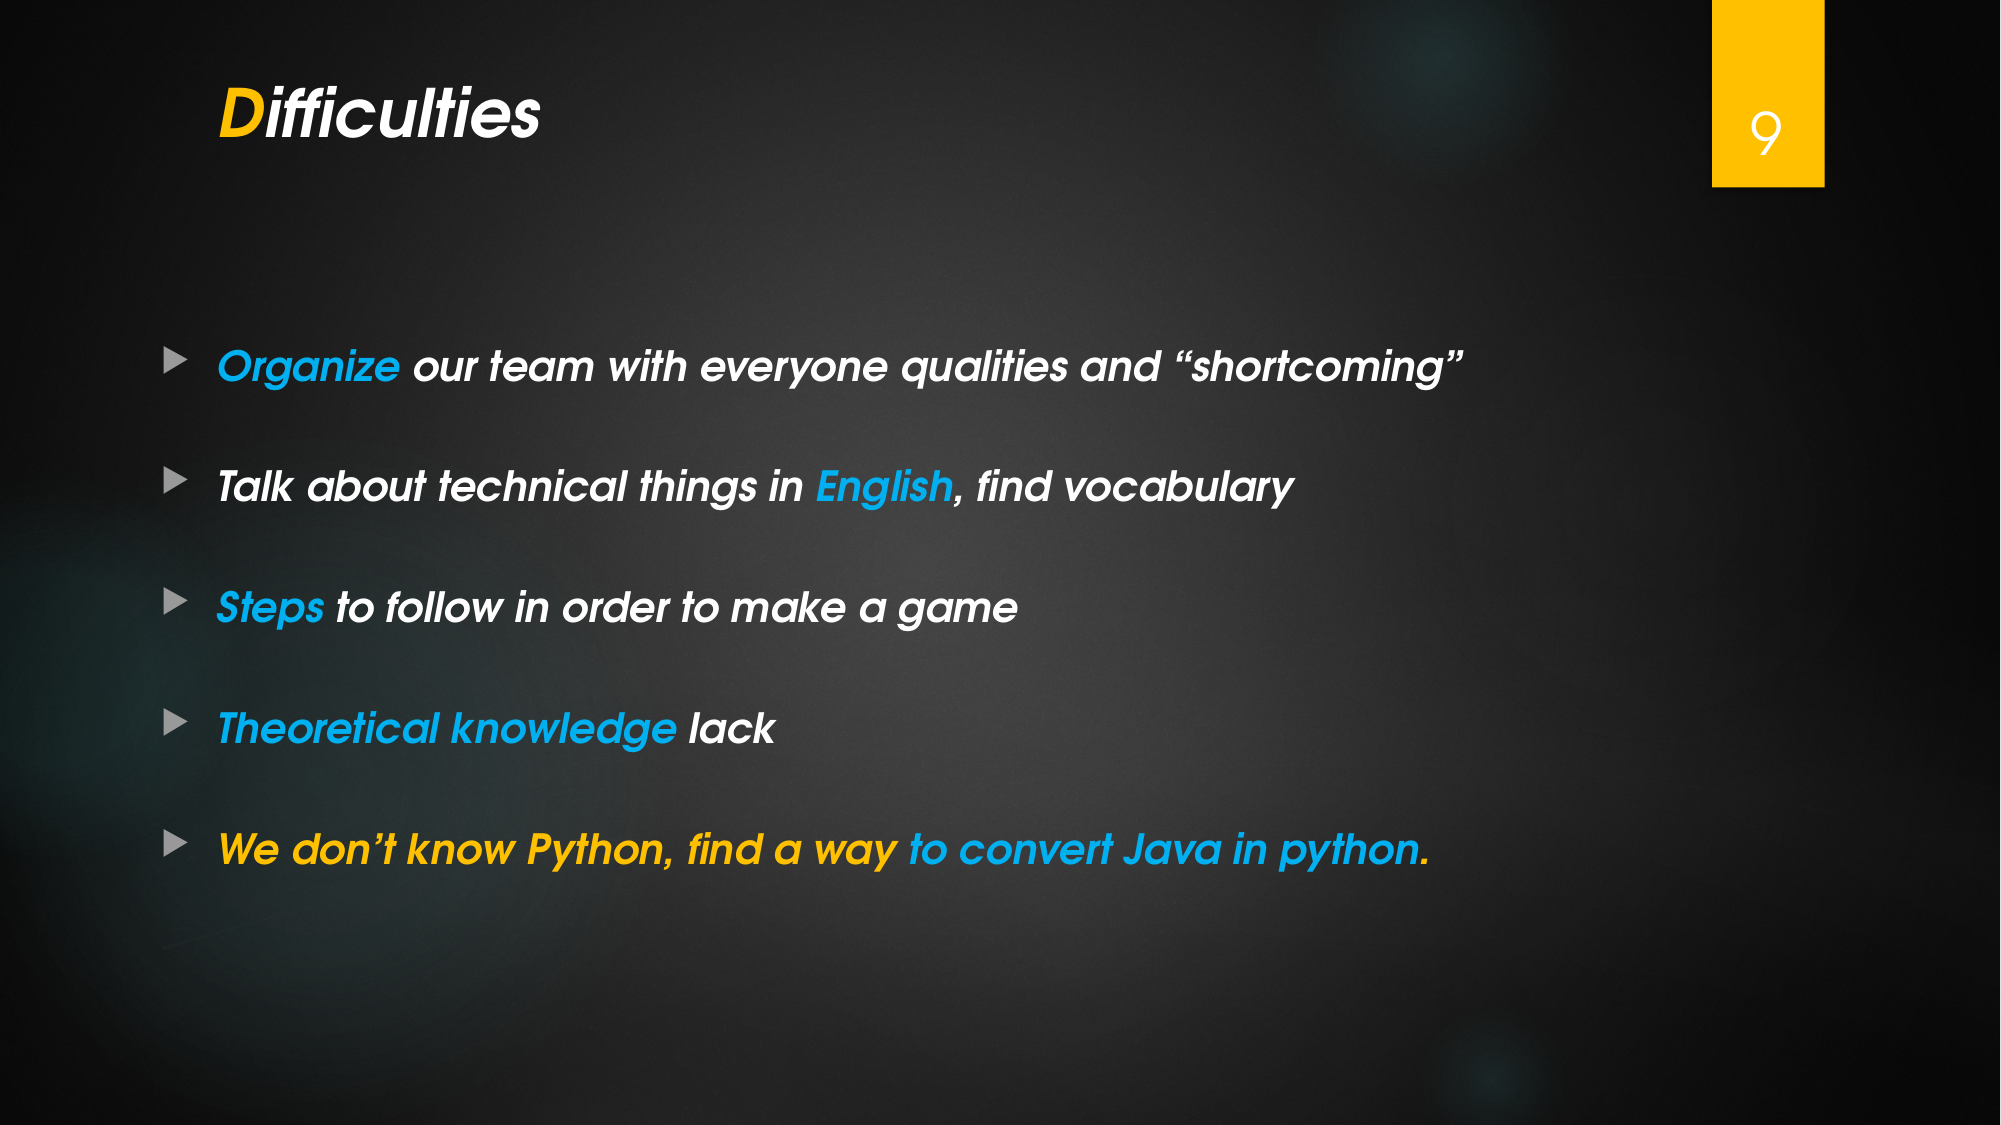

9
# Difficulties
Organize our team with everyone qualities and “shortcoming”
Talk about technical things in English, find vocabulary
Steps to follow in order to make a game
Theoretical knowledge lack
We don’t know Python, find a way to convert Java in python.